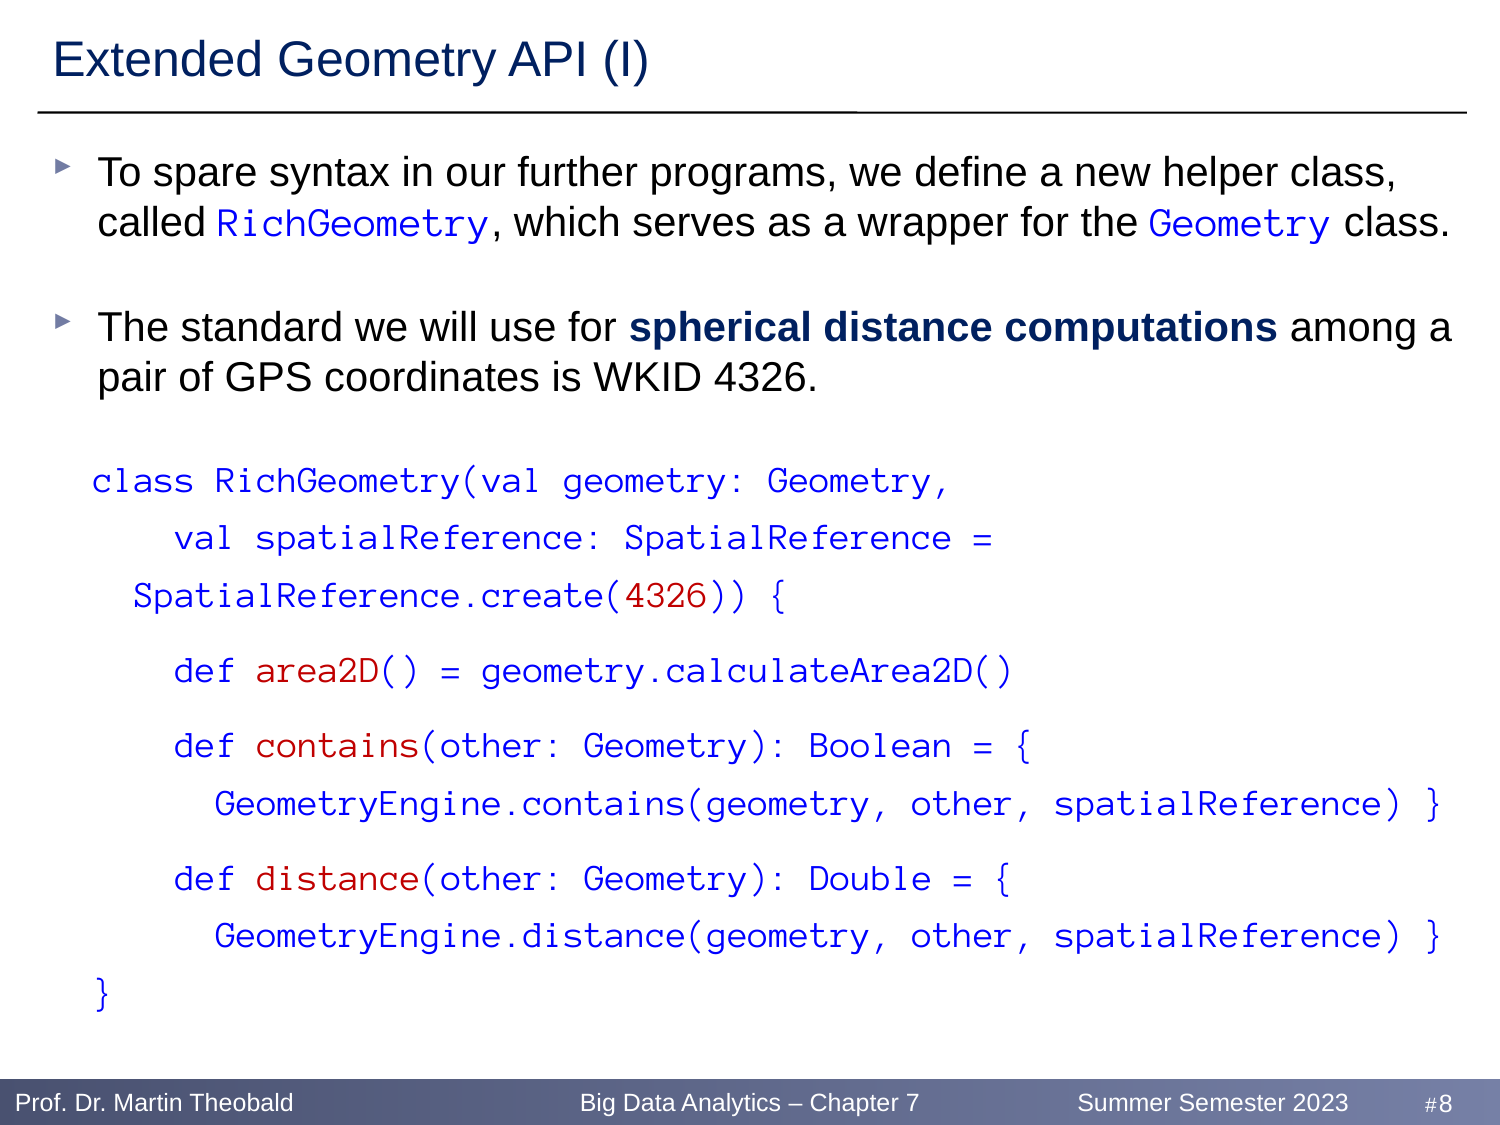

# Extended Geometry API (I)
To spare syntax in our further programs, we define a new helper class, called RichGeometry, which serves as a wrapper for the Geometry class.

The standard we will use for spherical distance computations among a pair of GPS coordinates is WKID 4326.

  class RichGeometry(val geometry: Geometry,
      val spatialReference: SpatialReference =
    SpatialReference.create(4326)) {

      def area2D() = geometry.calculateArea2D()

      def contains(other: Geometry): Boolean = {
        GeometryEngine.contains(geometry, other, spatialReference) }

      def distance(other: Geometry): Double = {
        GeometryEngine.distance(geometry, other, spatialReference) }
  }